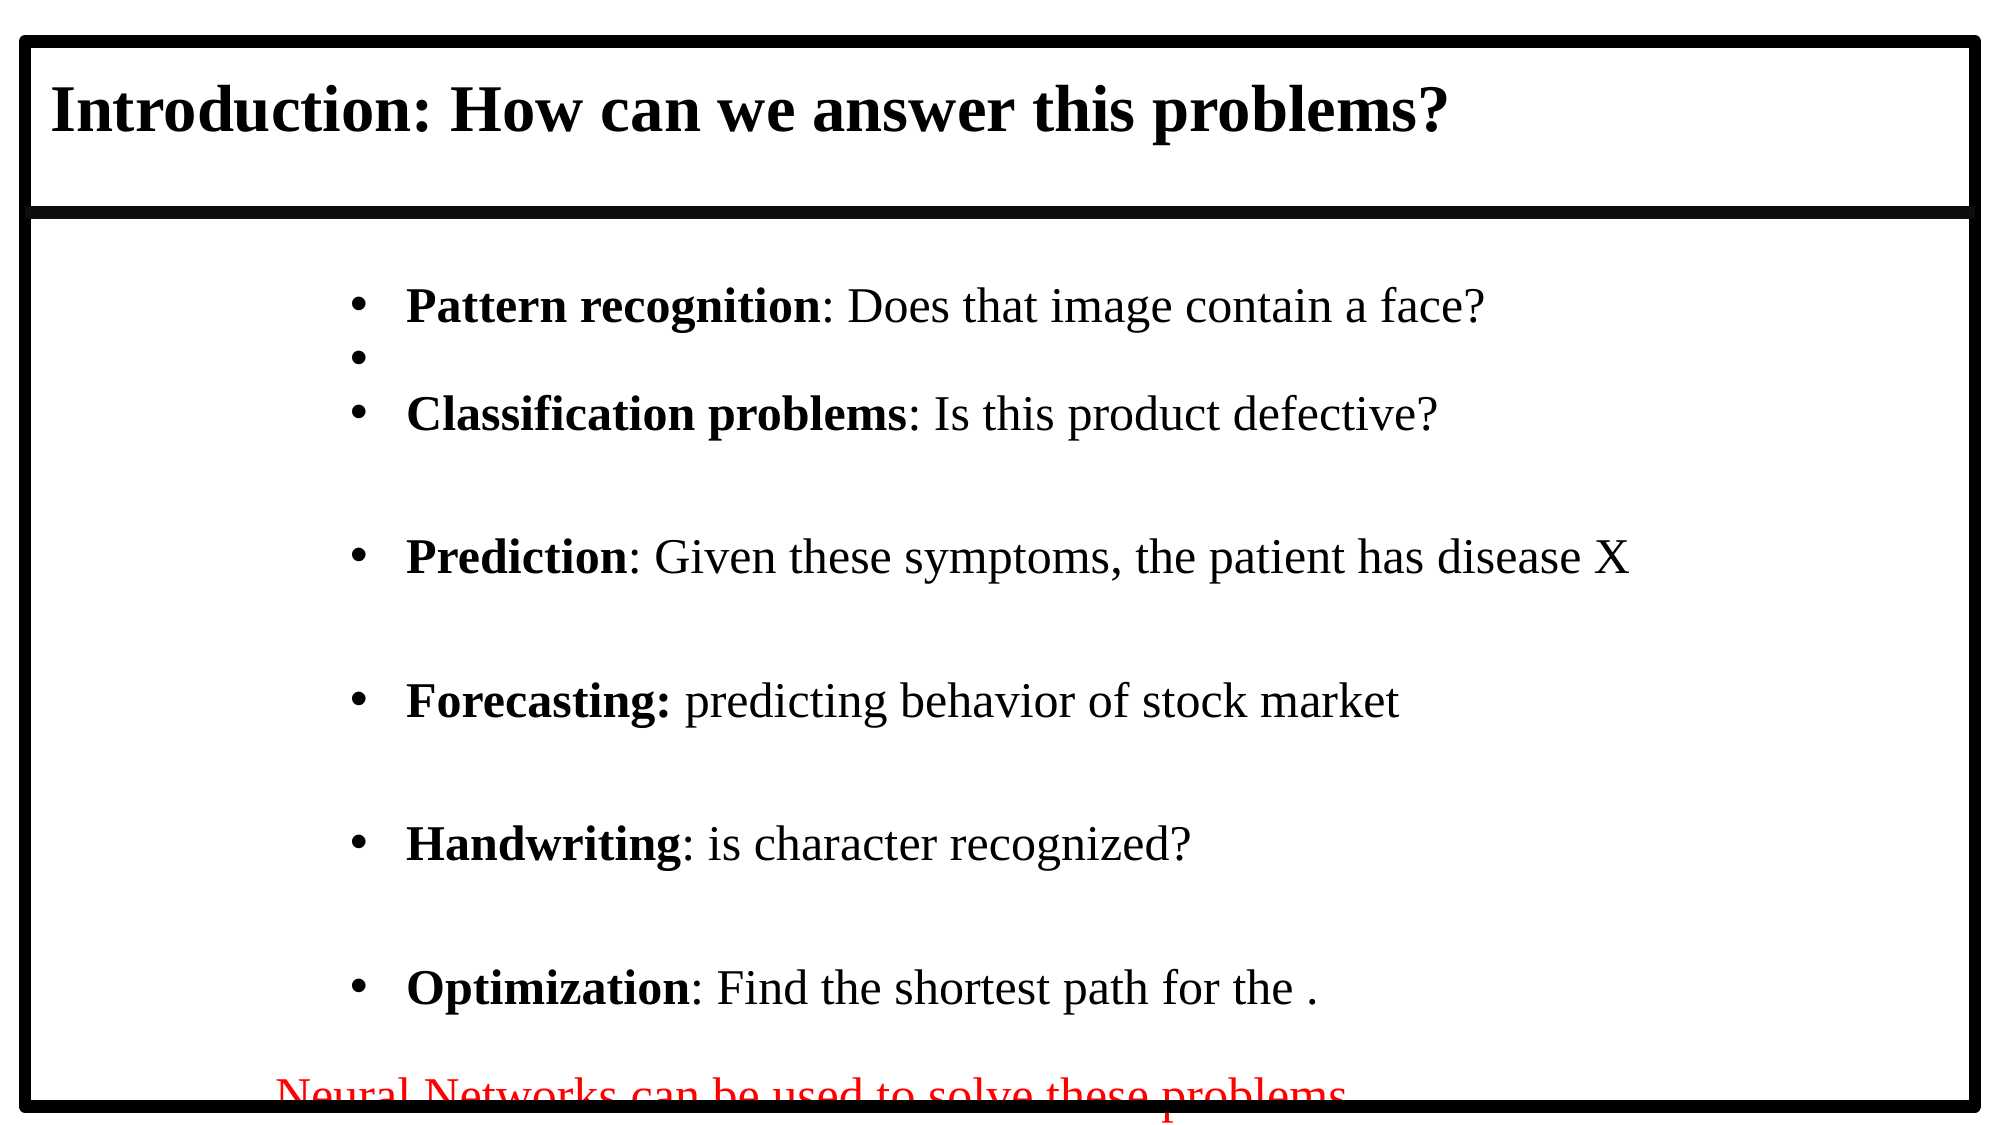

# Introduction: How can we answer this problems?

Pattern recognition: Does that image contain a face?

Classification problems: Is this product defective?

Prediction: Given these symptoms, the patient has disease X

Forecasting: predicting behavior of stock market

Handwriting: is character recognized?

Optimization: Find the shortest path for the .

Neural Networks can be used to solve these problems